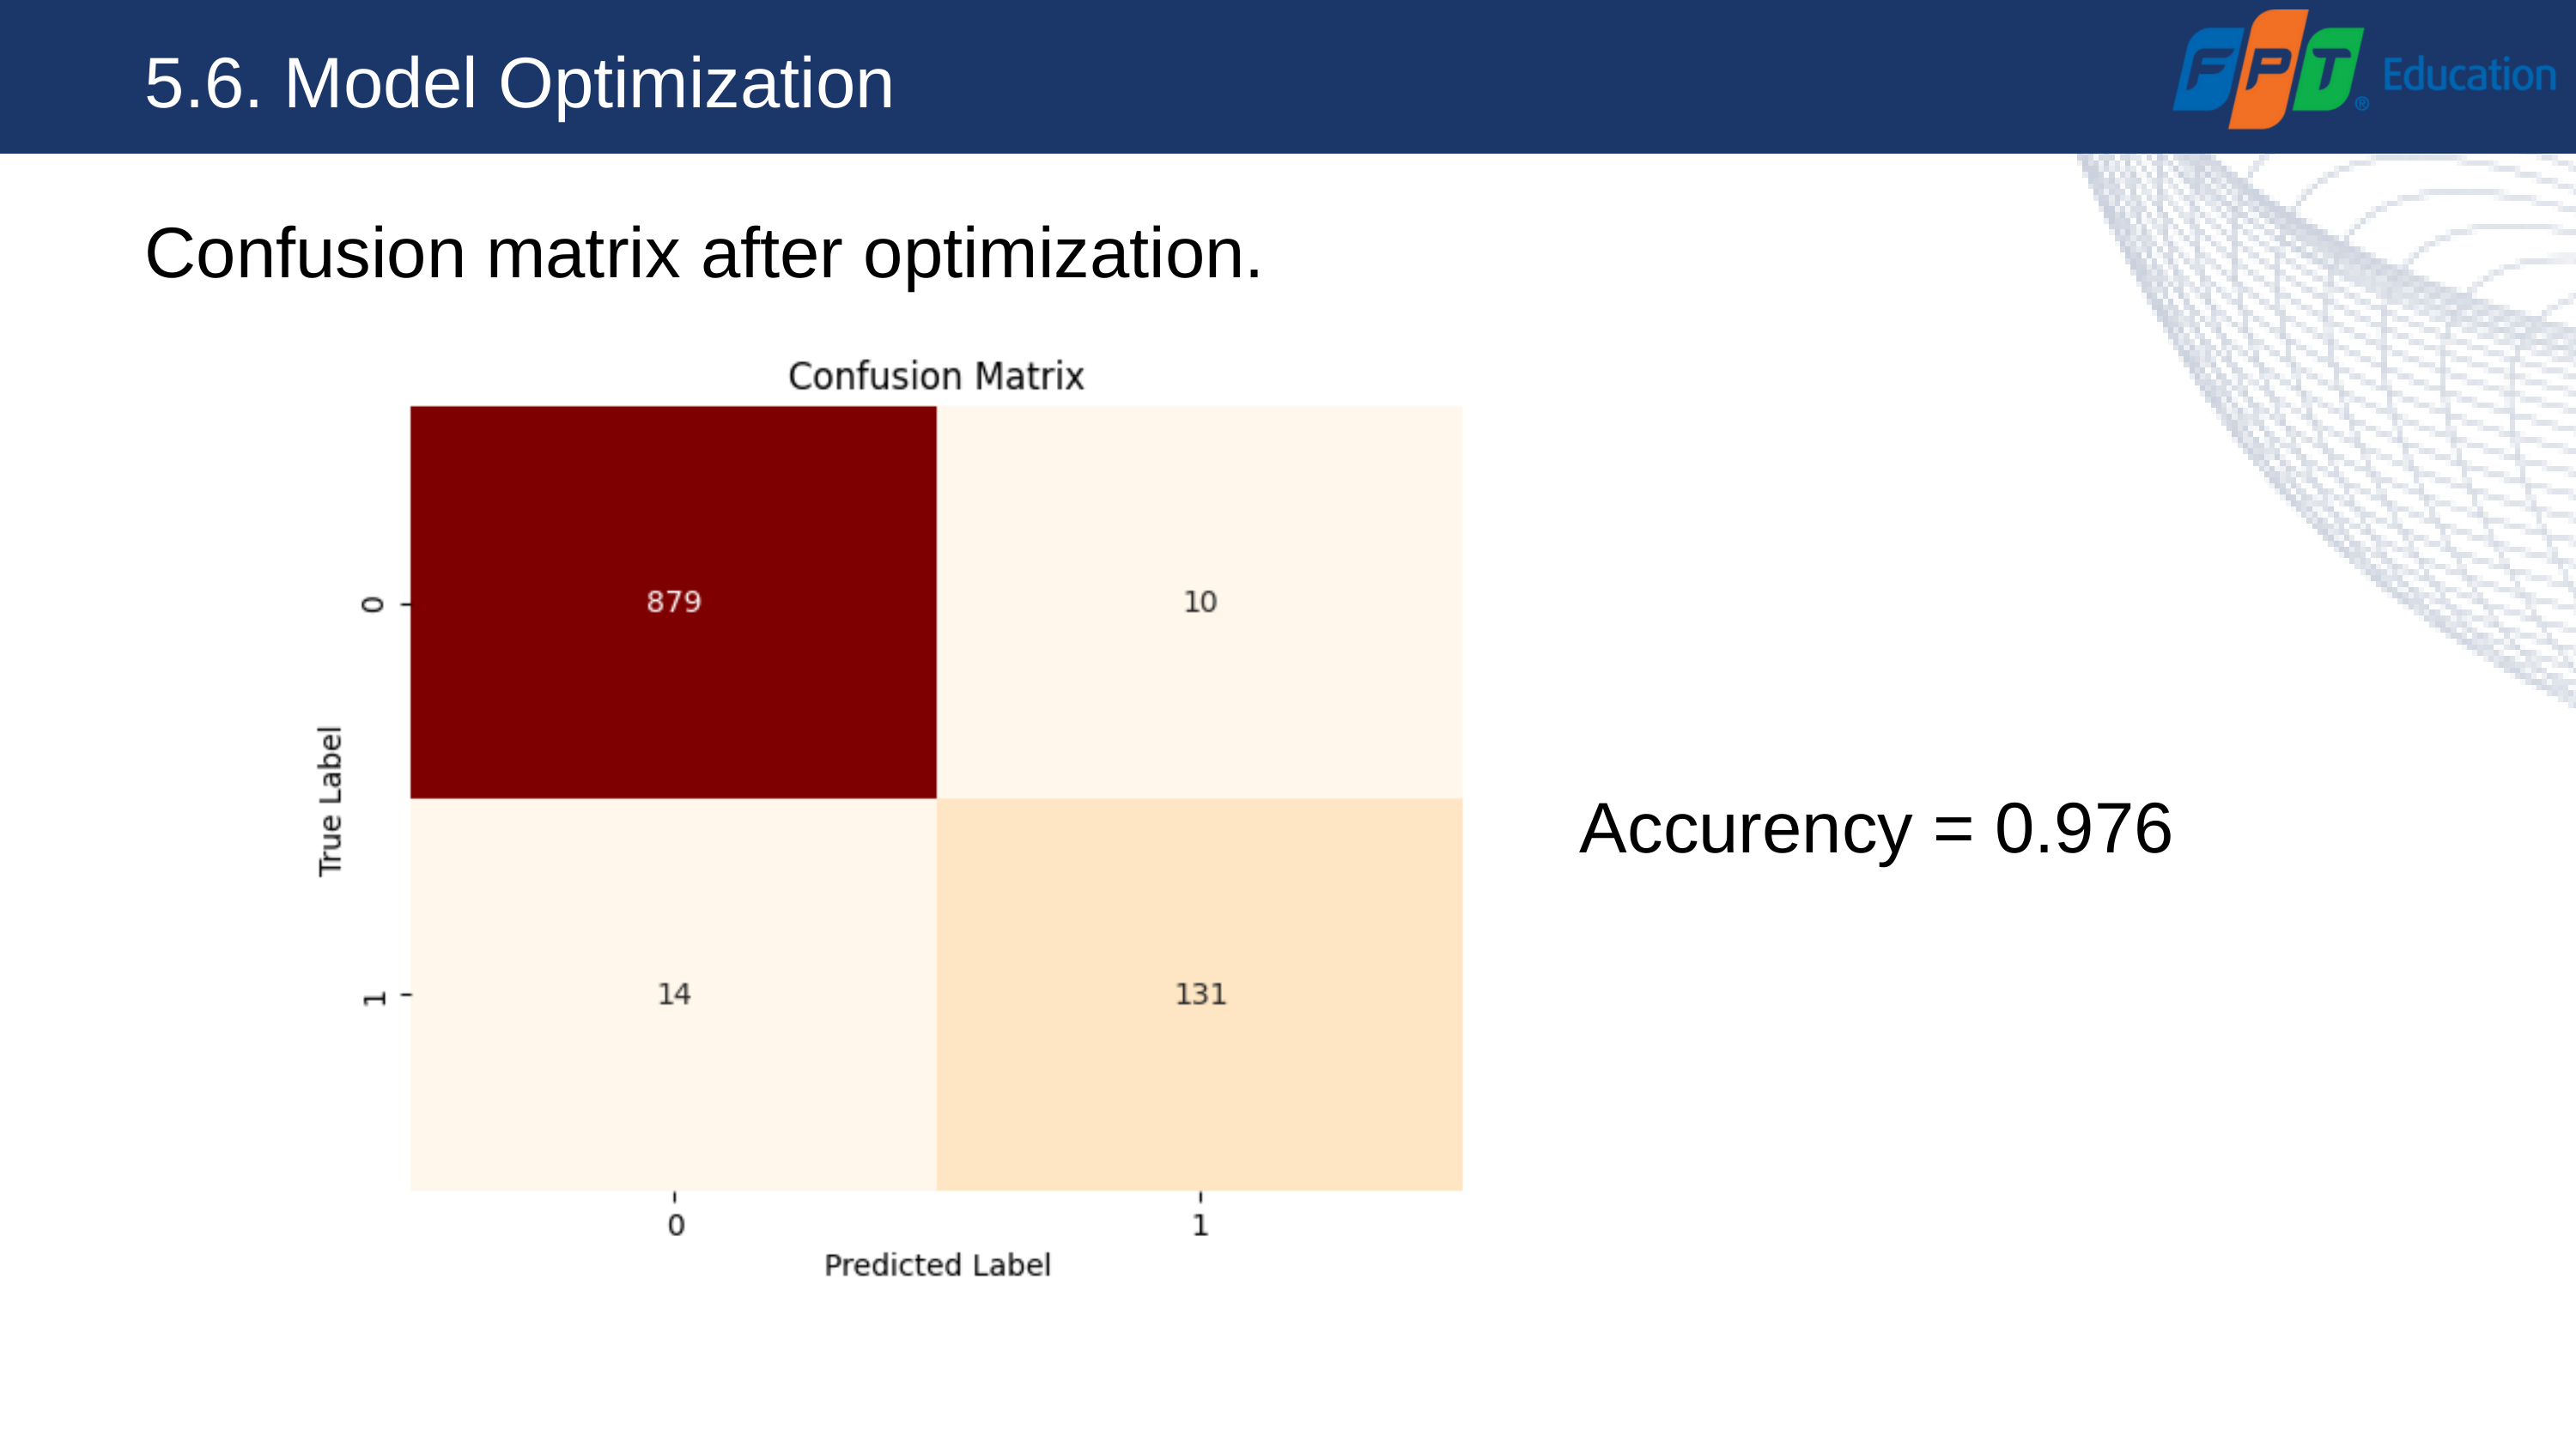

5.6. Model Optimization
Confusion matrix after optimization.

Accurency = 0.976